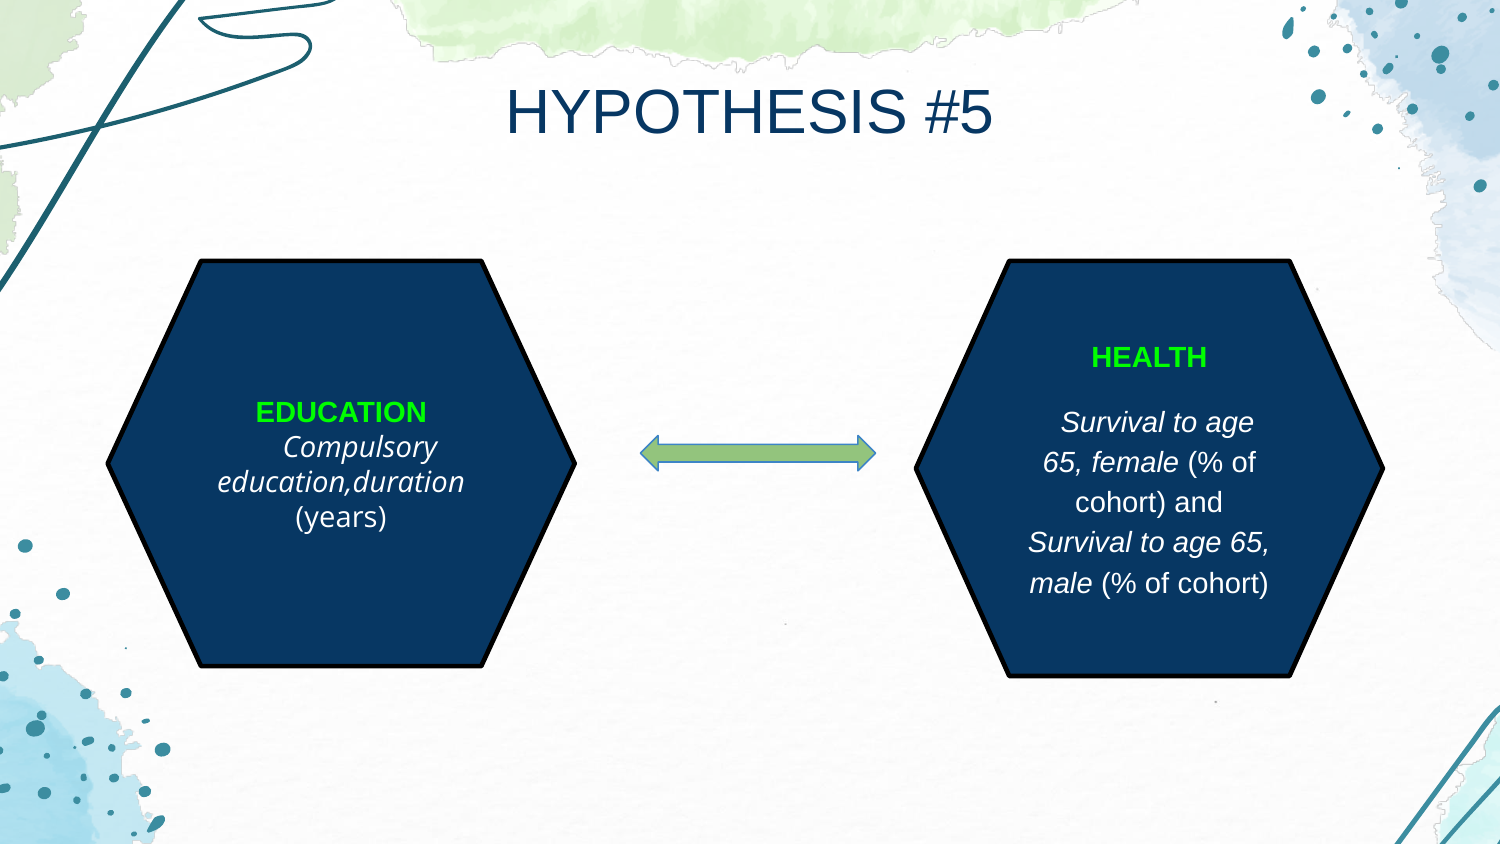

# HYPOTHESIS #5
EDUCATION
     Compulsory education,duration (years)
HEALTH
  Survival to age 65, female (% of cohort) and Survival to age 65, male (% of cohort)